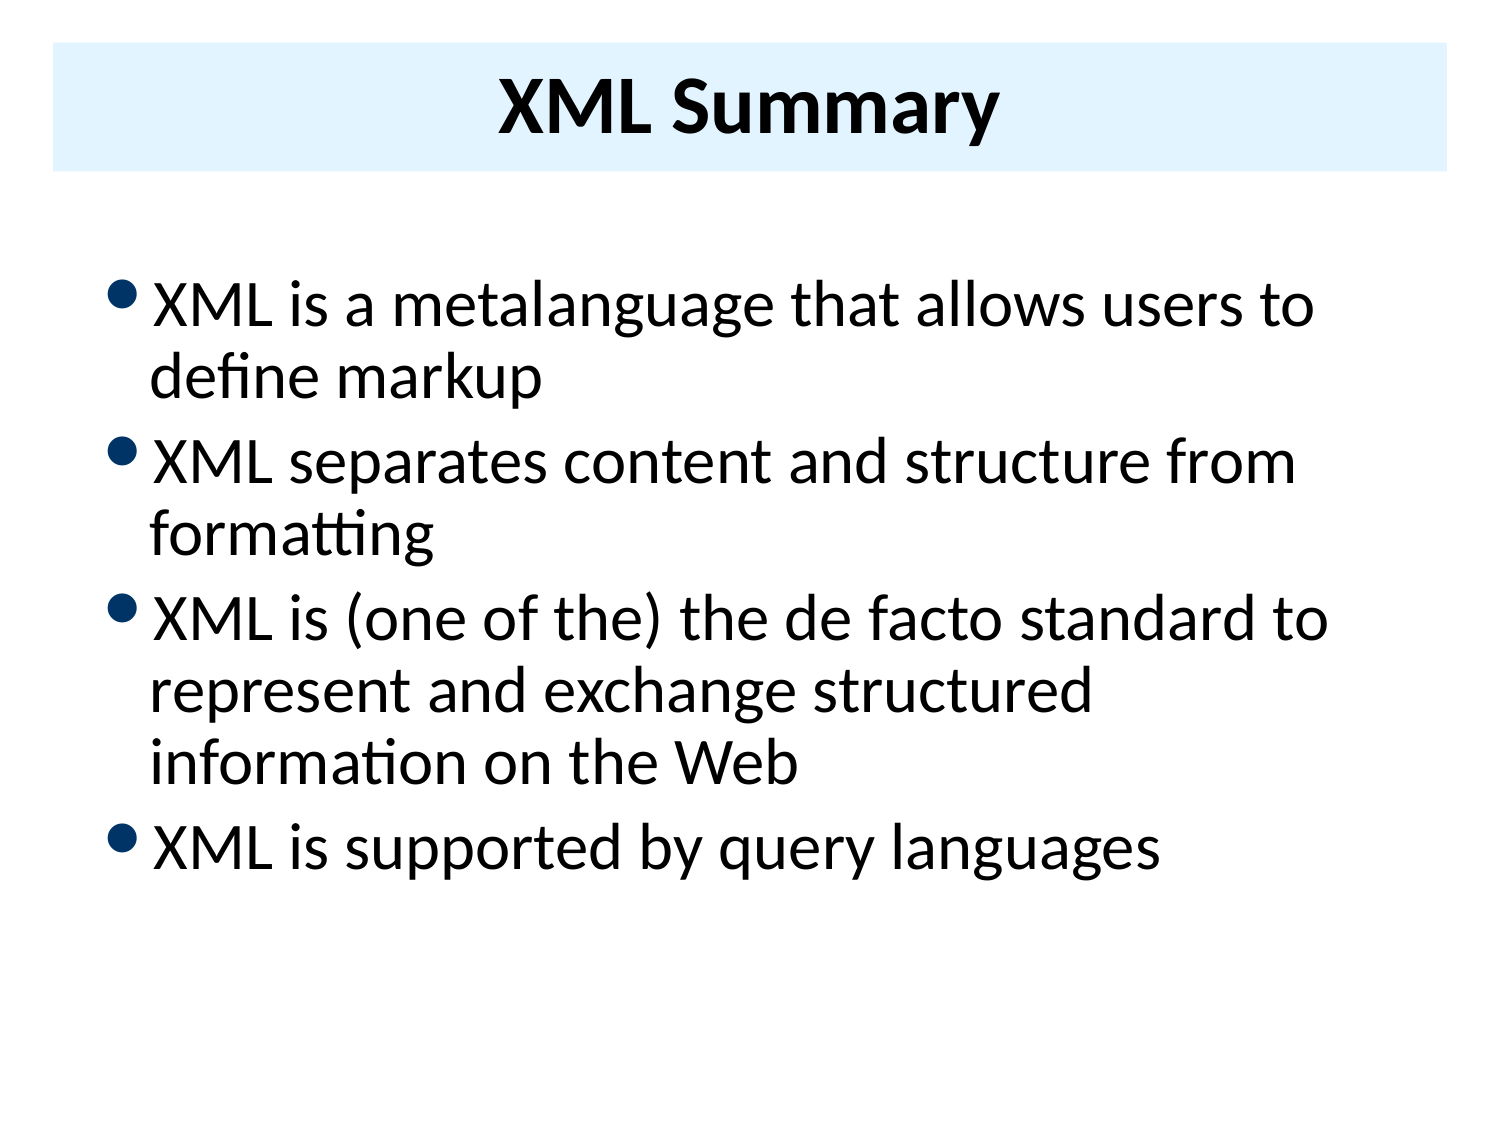

# XML Summary
XML is a metalanguage that allows users to define markup
XML separates content and structure from formatting
XML is (one of the) the de facto standard to represent and exchange structured information on the Web
XML is supported by query languages